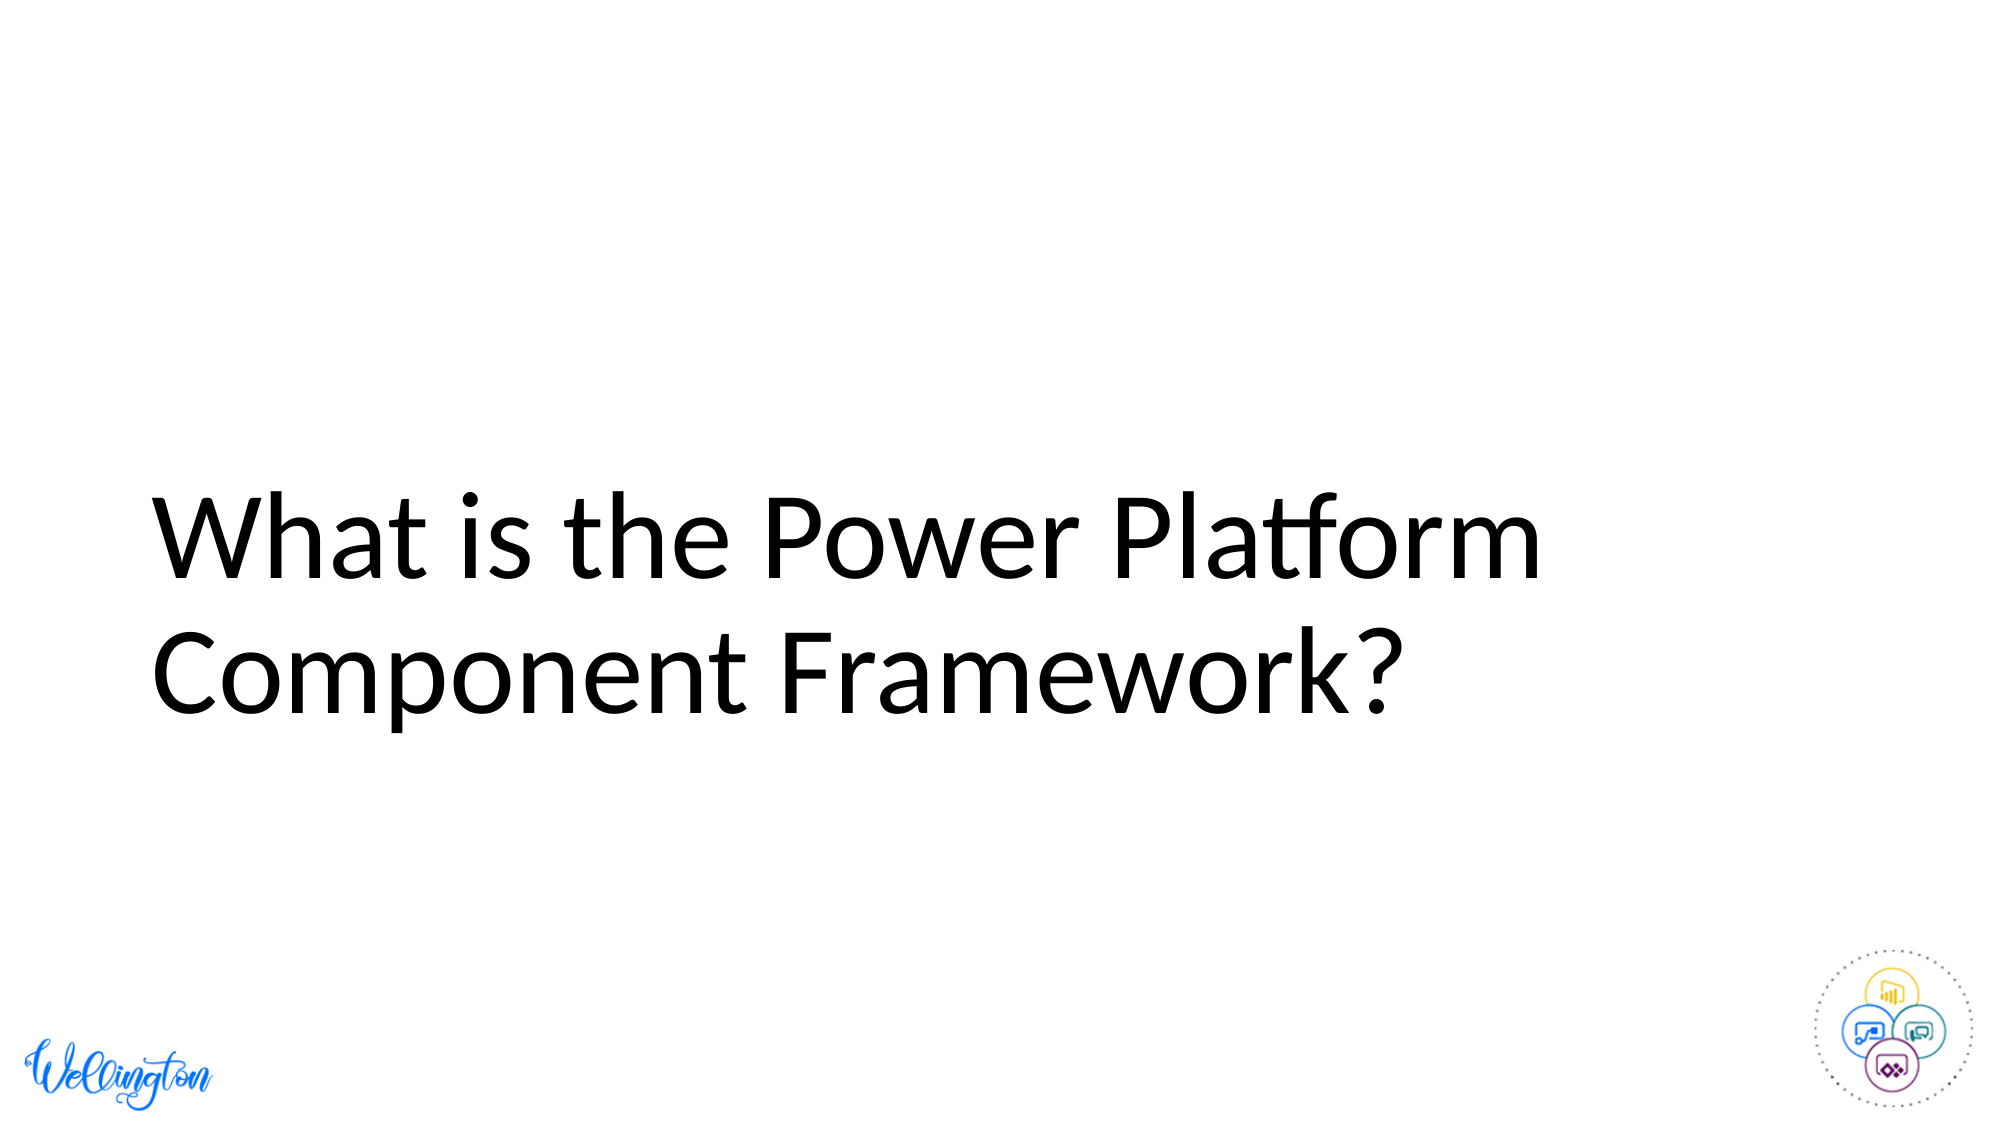

# What is the Power Platform Component Framework?